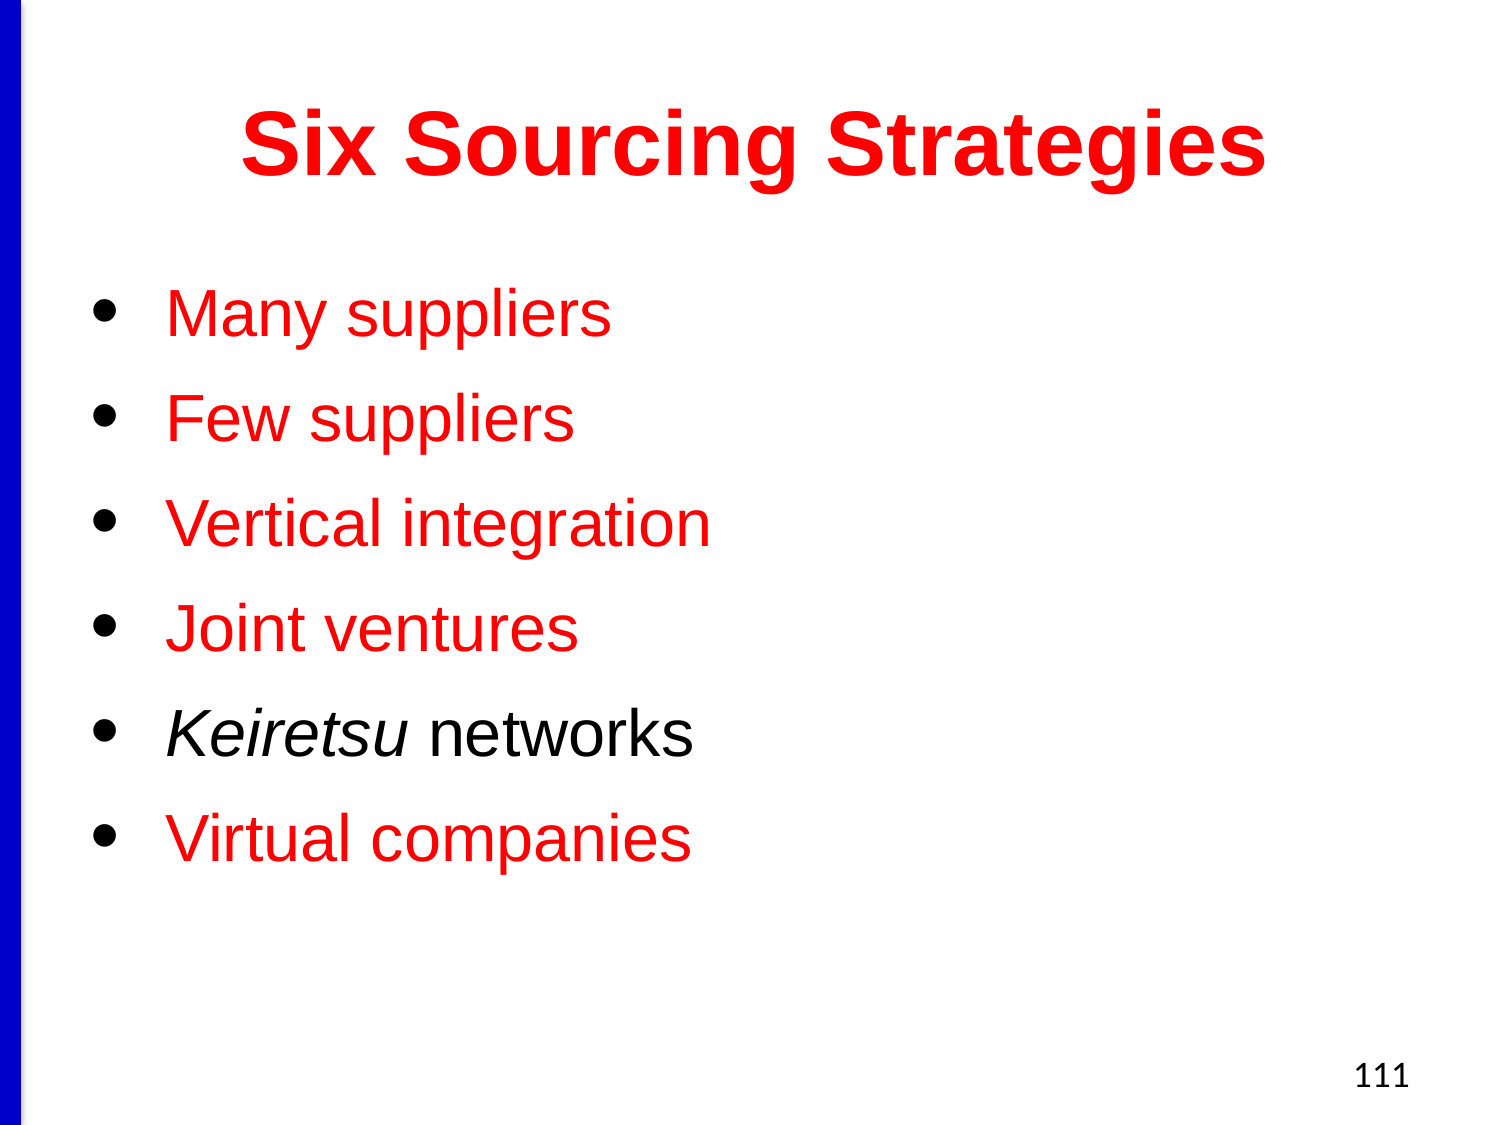

# Six Sourcing Strategies
Many suppliers
Few suppliers
Vertical integration
Joint ventures
Keiretsu networks
Virtual companies
111